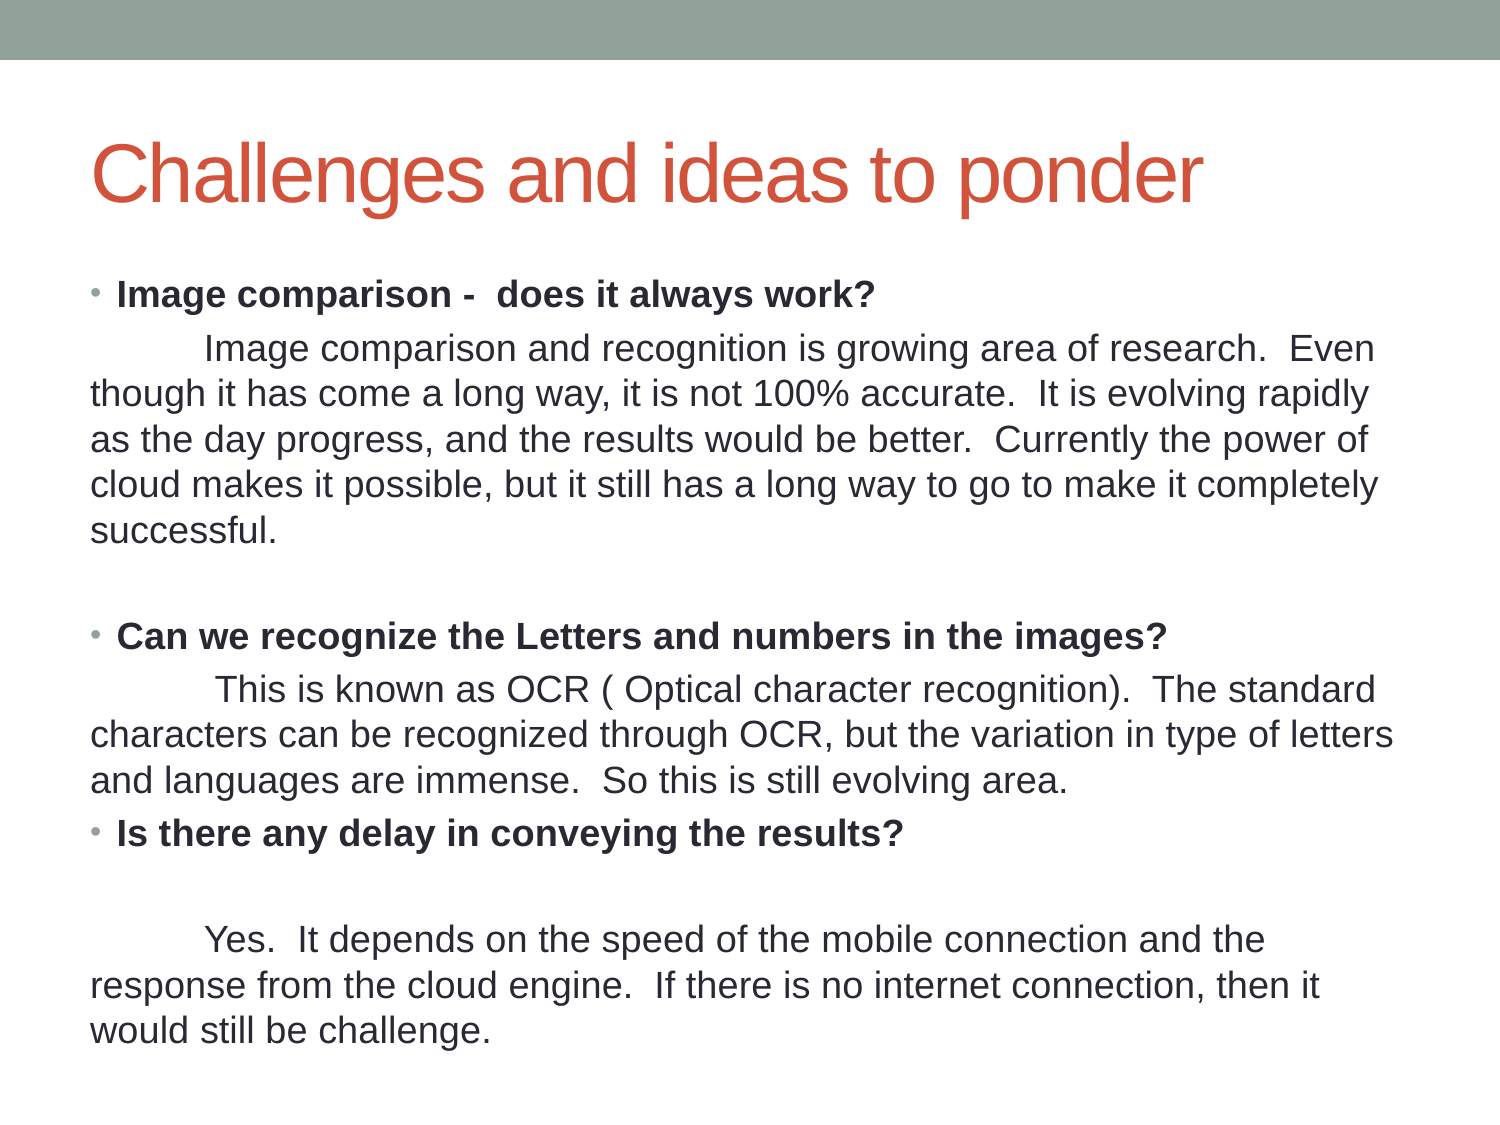

# Challenges and ideas to ponder
Image comparison -  does it always work?
  	Image comparison and recognition is growing area of research.  Even though it has come a long way, it is not 100% accurate.  It is evolving rapidly as the day progress, and the results would be better.  Currently the power of cloud makes it possible, but it still has a long way to go to make it completely successful.

Can we recognize the Letters and numbers in the images?
	 This is known as OCR ( Optical character recognition).  The standard characters can be recognized through OCR, but the variation in type of letters and languages are immense.  So this is still evolving area.
Is there any delay in conveying the results?

	Yes.  It depends on the speed of the mobile connection and the response from the cloud engine.  If there is no internet connection, then it would still be challenge.